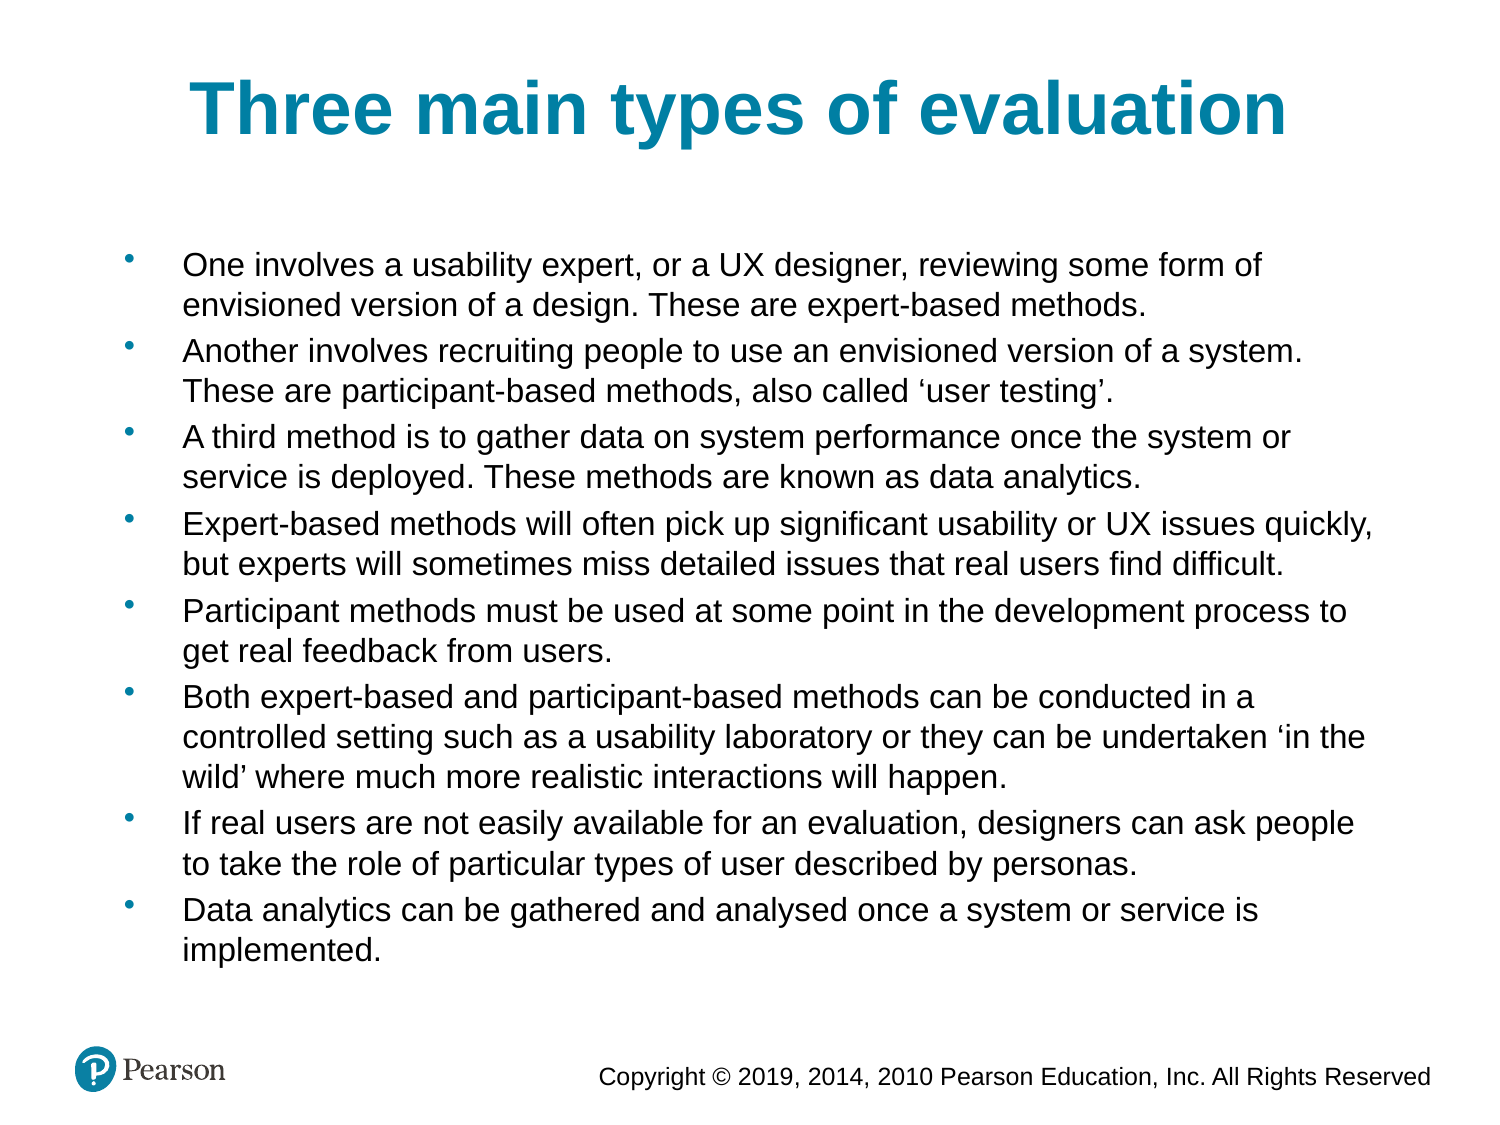

Three main types of evaluation
One involves a usability expert, or a UX designer, reviewing some form of envisioned version of a design. These are expert-based methods.
Another involves recruiting people to use an envisioned version of a system. These are participant-based methods, also called ‘user testing’.
A third method is to gather data on system performance once the system or service is deployed. These methods are known as data analytics.
Expert-based methods will often pick up significant usability or UX issues quickly, but experts will sometimes miss detailed issues that real users find difficult.
Participant methods must be used at some point in the development process to get real feedback from users.
Both expert-based and participant-based methods can be conducted in a controlled setting such as a usability laboratory or they can be undertaken ‘in the wild’ where much more realistic interactions will happen.
If real users are not easily available for an evaluation, designers can ask people to take the role of particular types of user described by personas.
Data analytics can be gathered and analysed once a system or service is implemented.